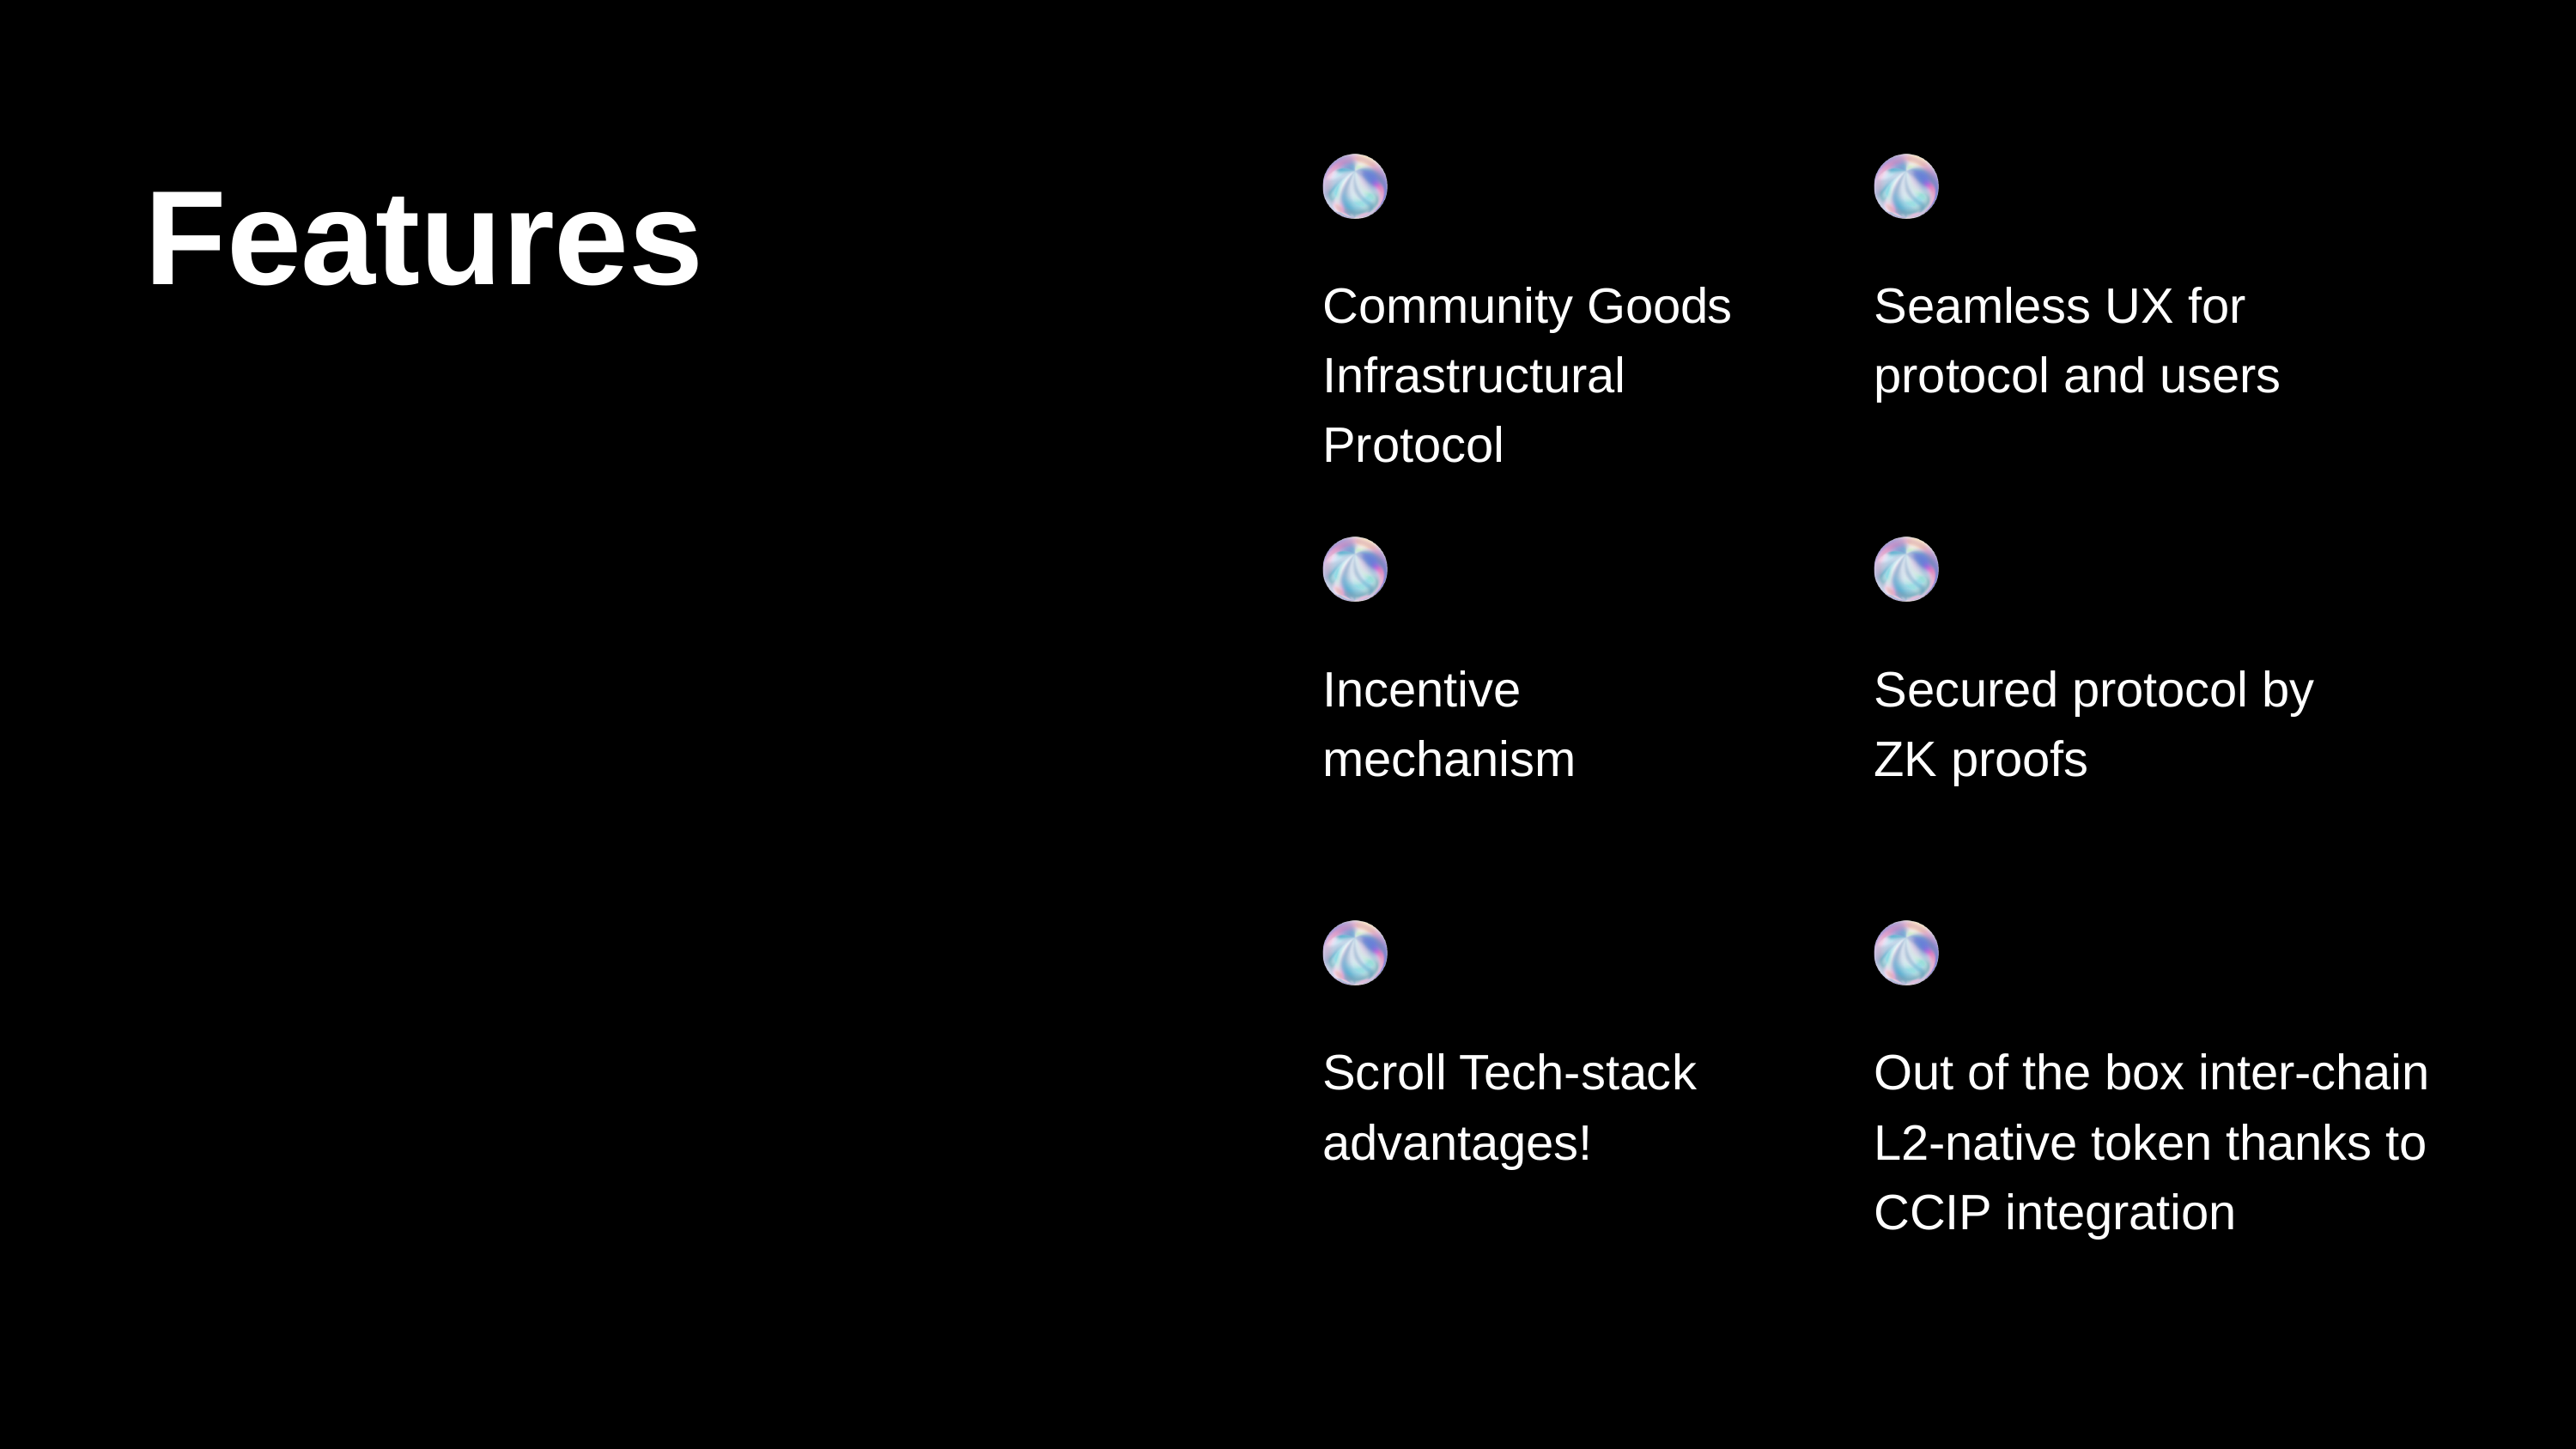

Features

Community Goods Infrastructural Protocol

Seamless UX for protocol and users

Incentive mechanism

Secured protocol by
ZK proofs

Scroll Tech-stack advantages!

Out of the box inter-chain L2-native token thanks to CCIP integration